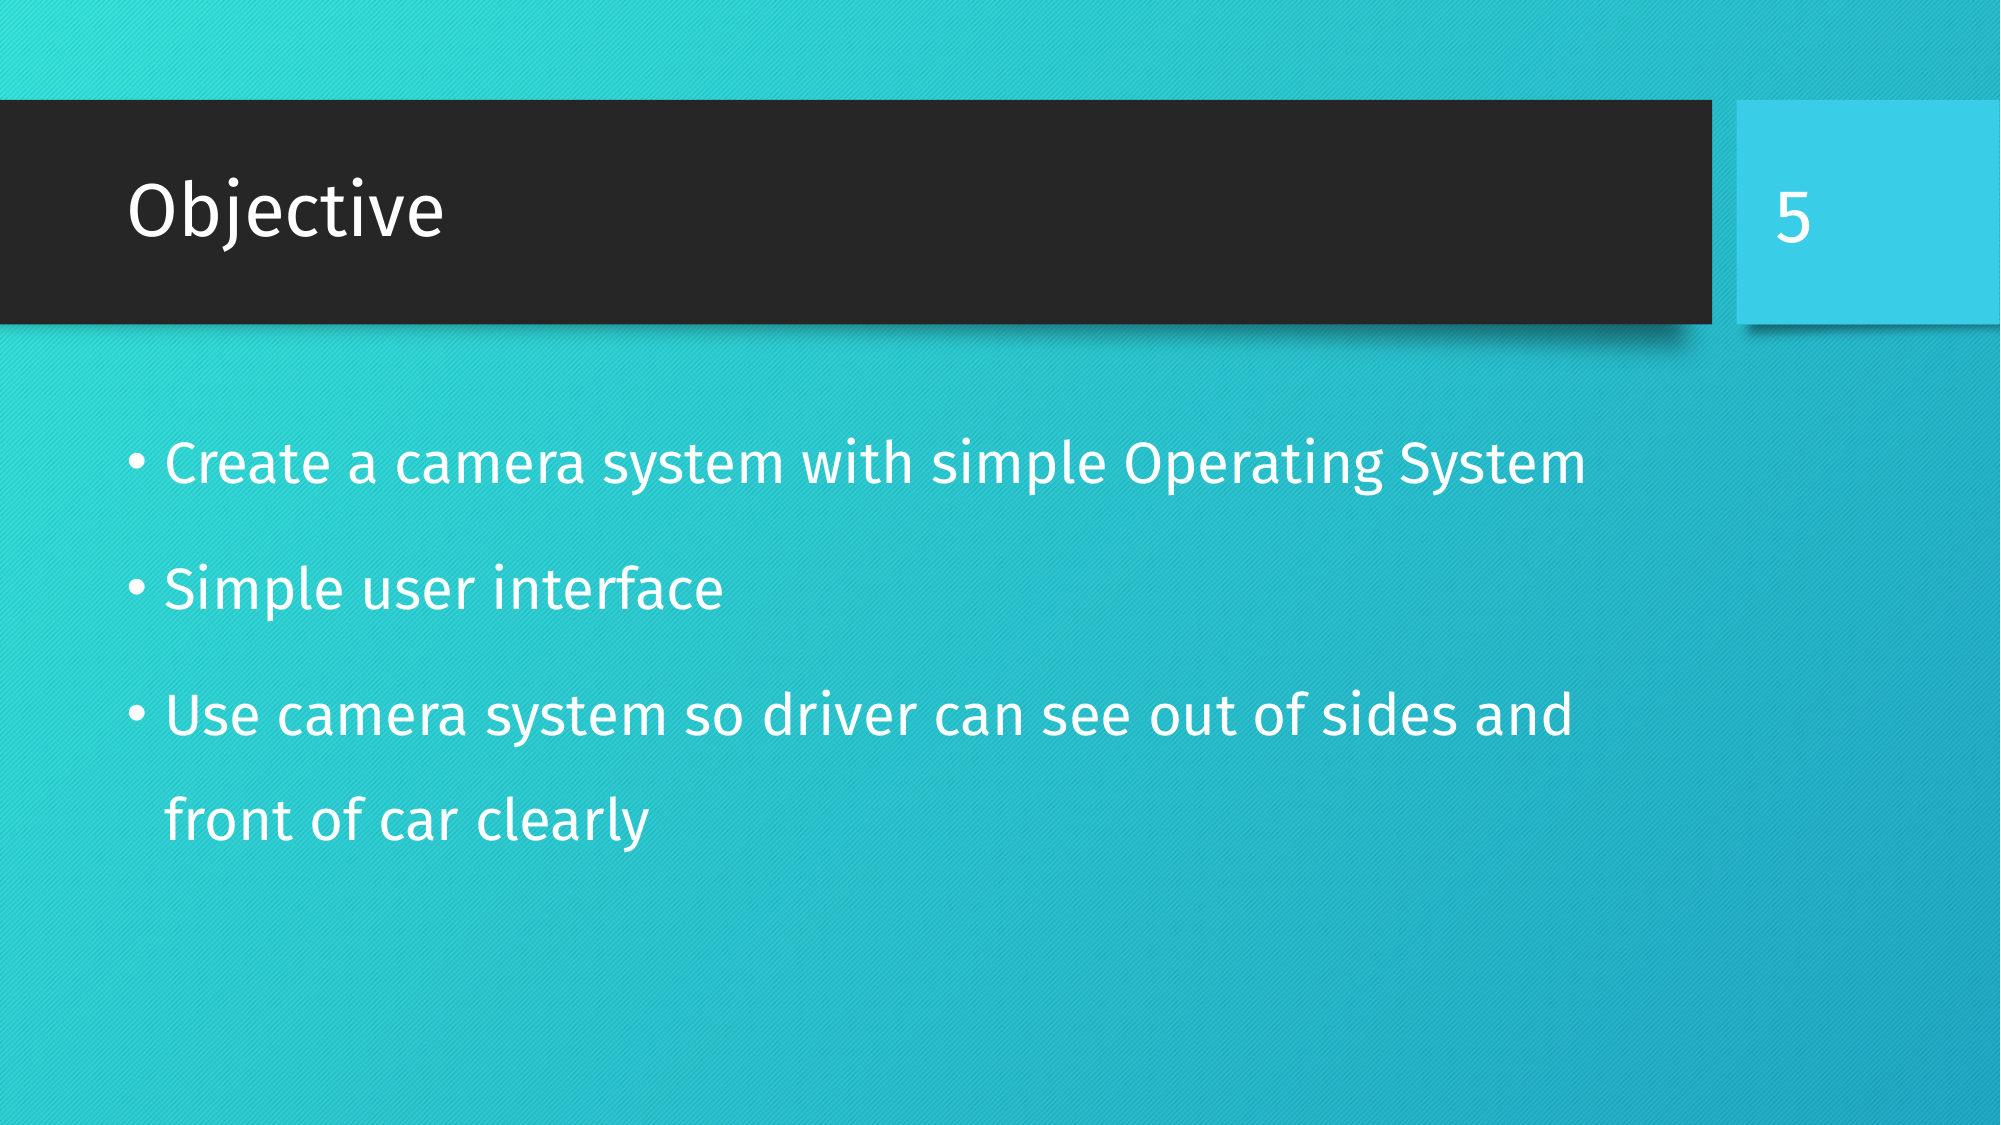

5
# Objective
Create a camera system with simple Operating System
Simple user interface
Use camera system so driver can see out of sides and front of car clearly